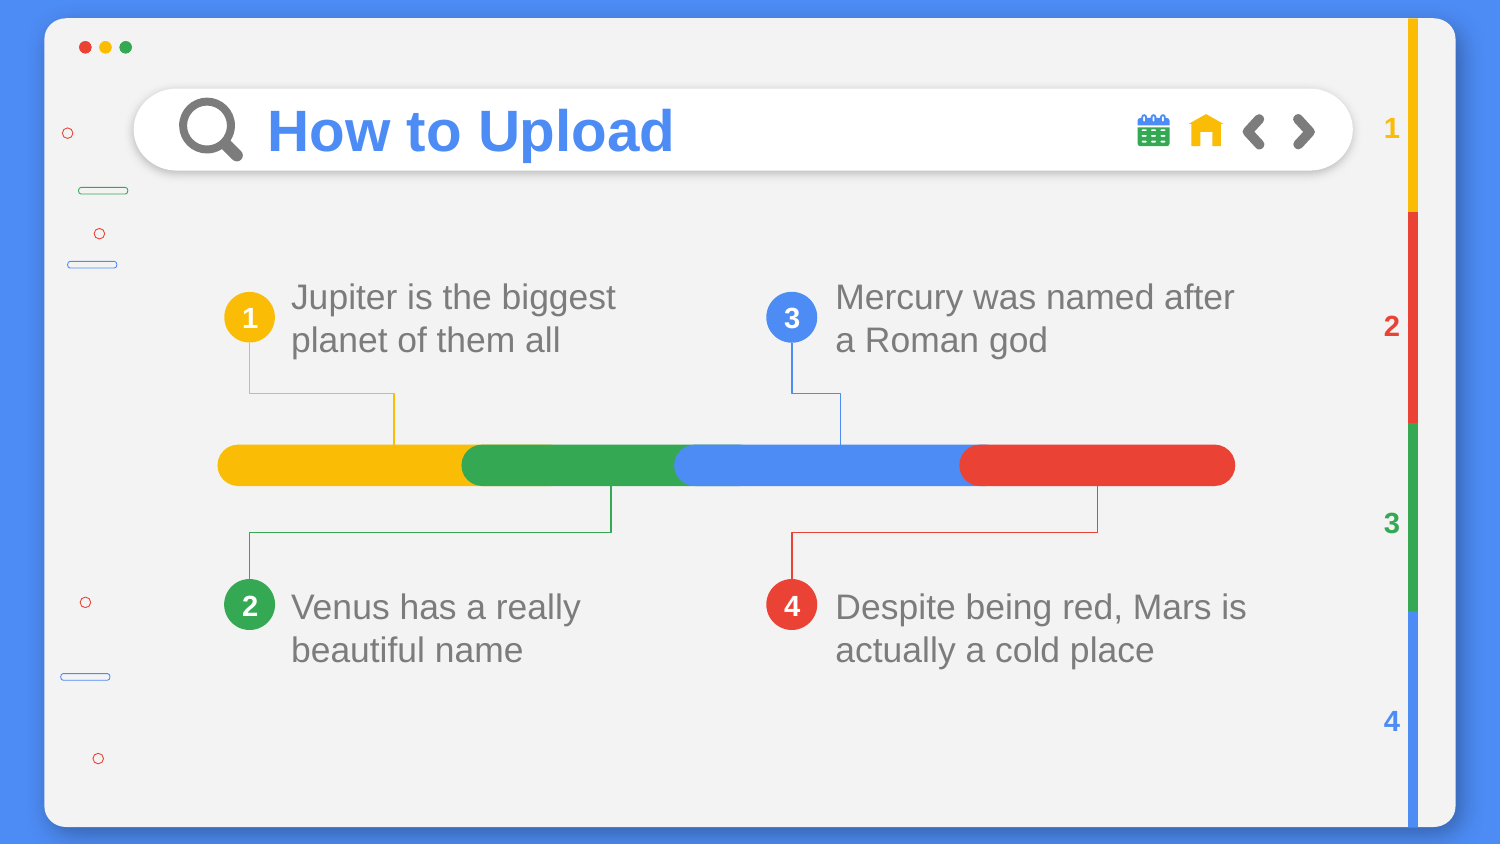

# How to Upload
1

Jupiter is the biggest planet of them all
Mercury was named after a Roman god
3
1
2

3

2
4
Venus has a really beautiful name
Despite being red, Mars is actually a cold place
4